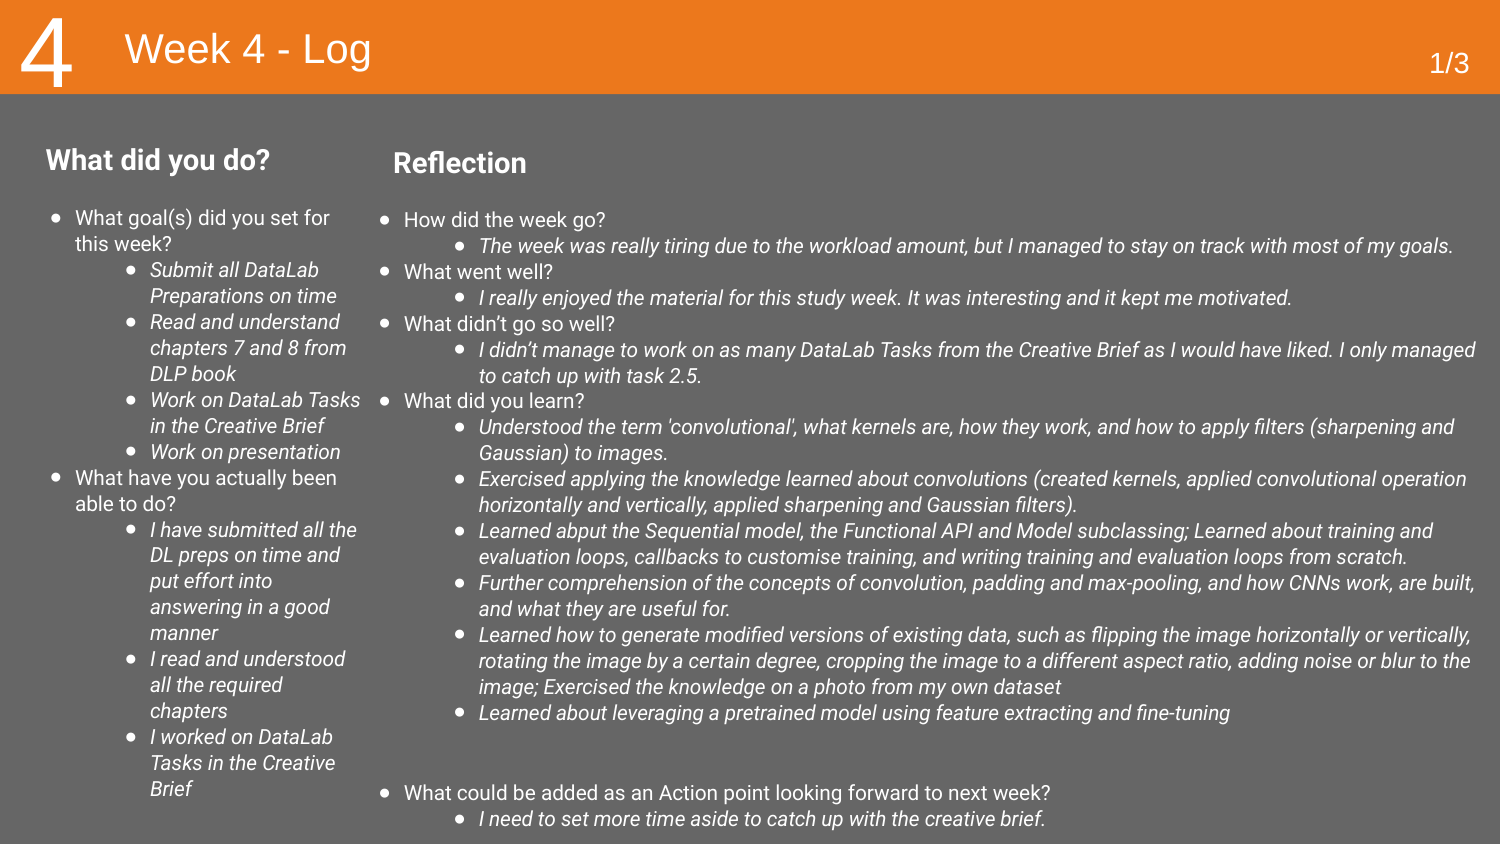

4
# Week 4 - Log
1/3

What did you do?
Reflection
What goal(s) did you set for this week?
Submit all DataLab Preparations on time
Read and understand chapters 7 and 8 from DLP book
Work on DataLab Tasks in the Creative Brief
Work on presentation
What have you actually been able to do?
I have submitted all the DL preps on time and put effort into answering in a good manner
I read and understood all the required chapters
I worked on DataLab Tasks in the Creative Brief
How did the week go?
The week was really tiring due to the workload amount, but I managed to stay on track with most of my goals.
What went well?
I really enjoyed the material for this study week. It was interesting and it kept me motivated.
What didn’t go so well?
I didn’t manage to work on as many DataLab Tasks from the Creative Brief as I would have liked. I only managed to catch up with task 2.5.
What did you learn?
Understood the term 'convolutional', what kernels are, how they work, and how to apply filters (sharpening and Gaussian) to images.
Exercised applying the knowledge learned about convolutions (created kernels, applied convolutional operation horizontally and vertically, applied sharpening and Gaussian filters).
Learned abput the Sequential model, the Functional API and Model subclassing; Learned about training and evaluation loops, callbacks to customise training, and writing training and evaluation loops from scratch.
Further comprehension of the concepts of convolution, padding and max-pooling, and how CNNs work, are built, and what they are useful for.
Learned how to generate modified versions of existing data, such as flipping the image horizontally or vertically, rotating the image by a certain degree, cropping the image to a different aspect ratio, adding noise or blur to the image; Exercised the knowledge on a photo from my own dataset
Learned about leveraging a pretrained model using feature extracting and fine-tuning

What could be added as an Action point looking forward to next week?
I need to set more time aside to catch up with the creative brief.